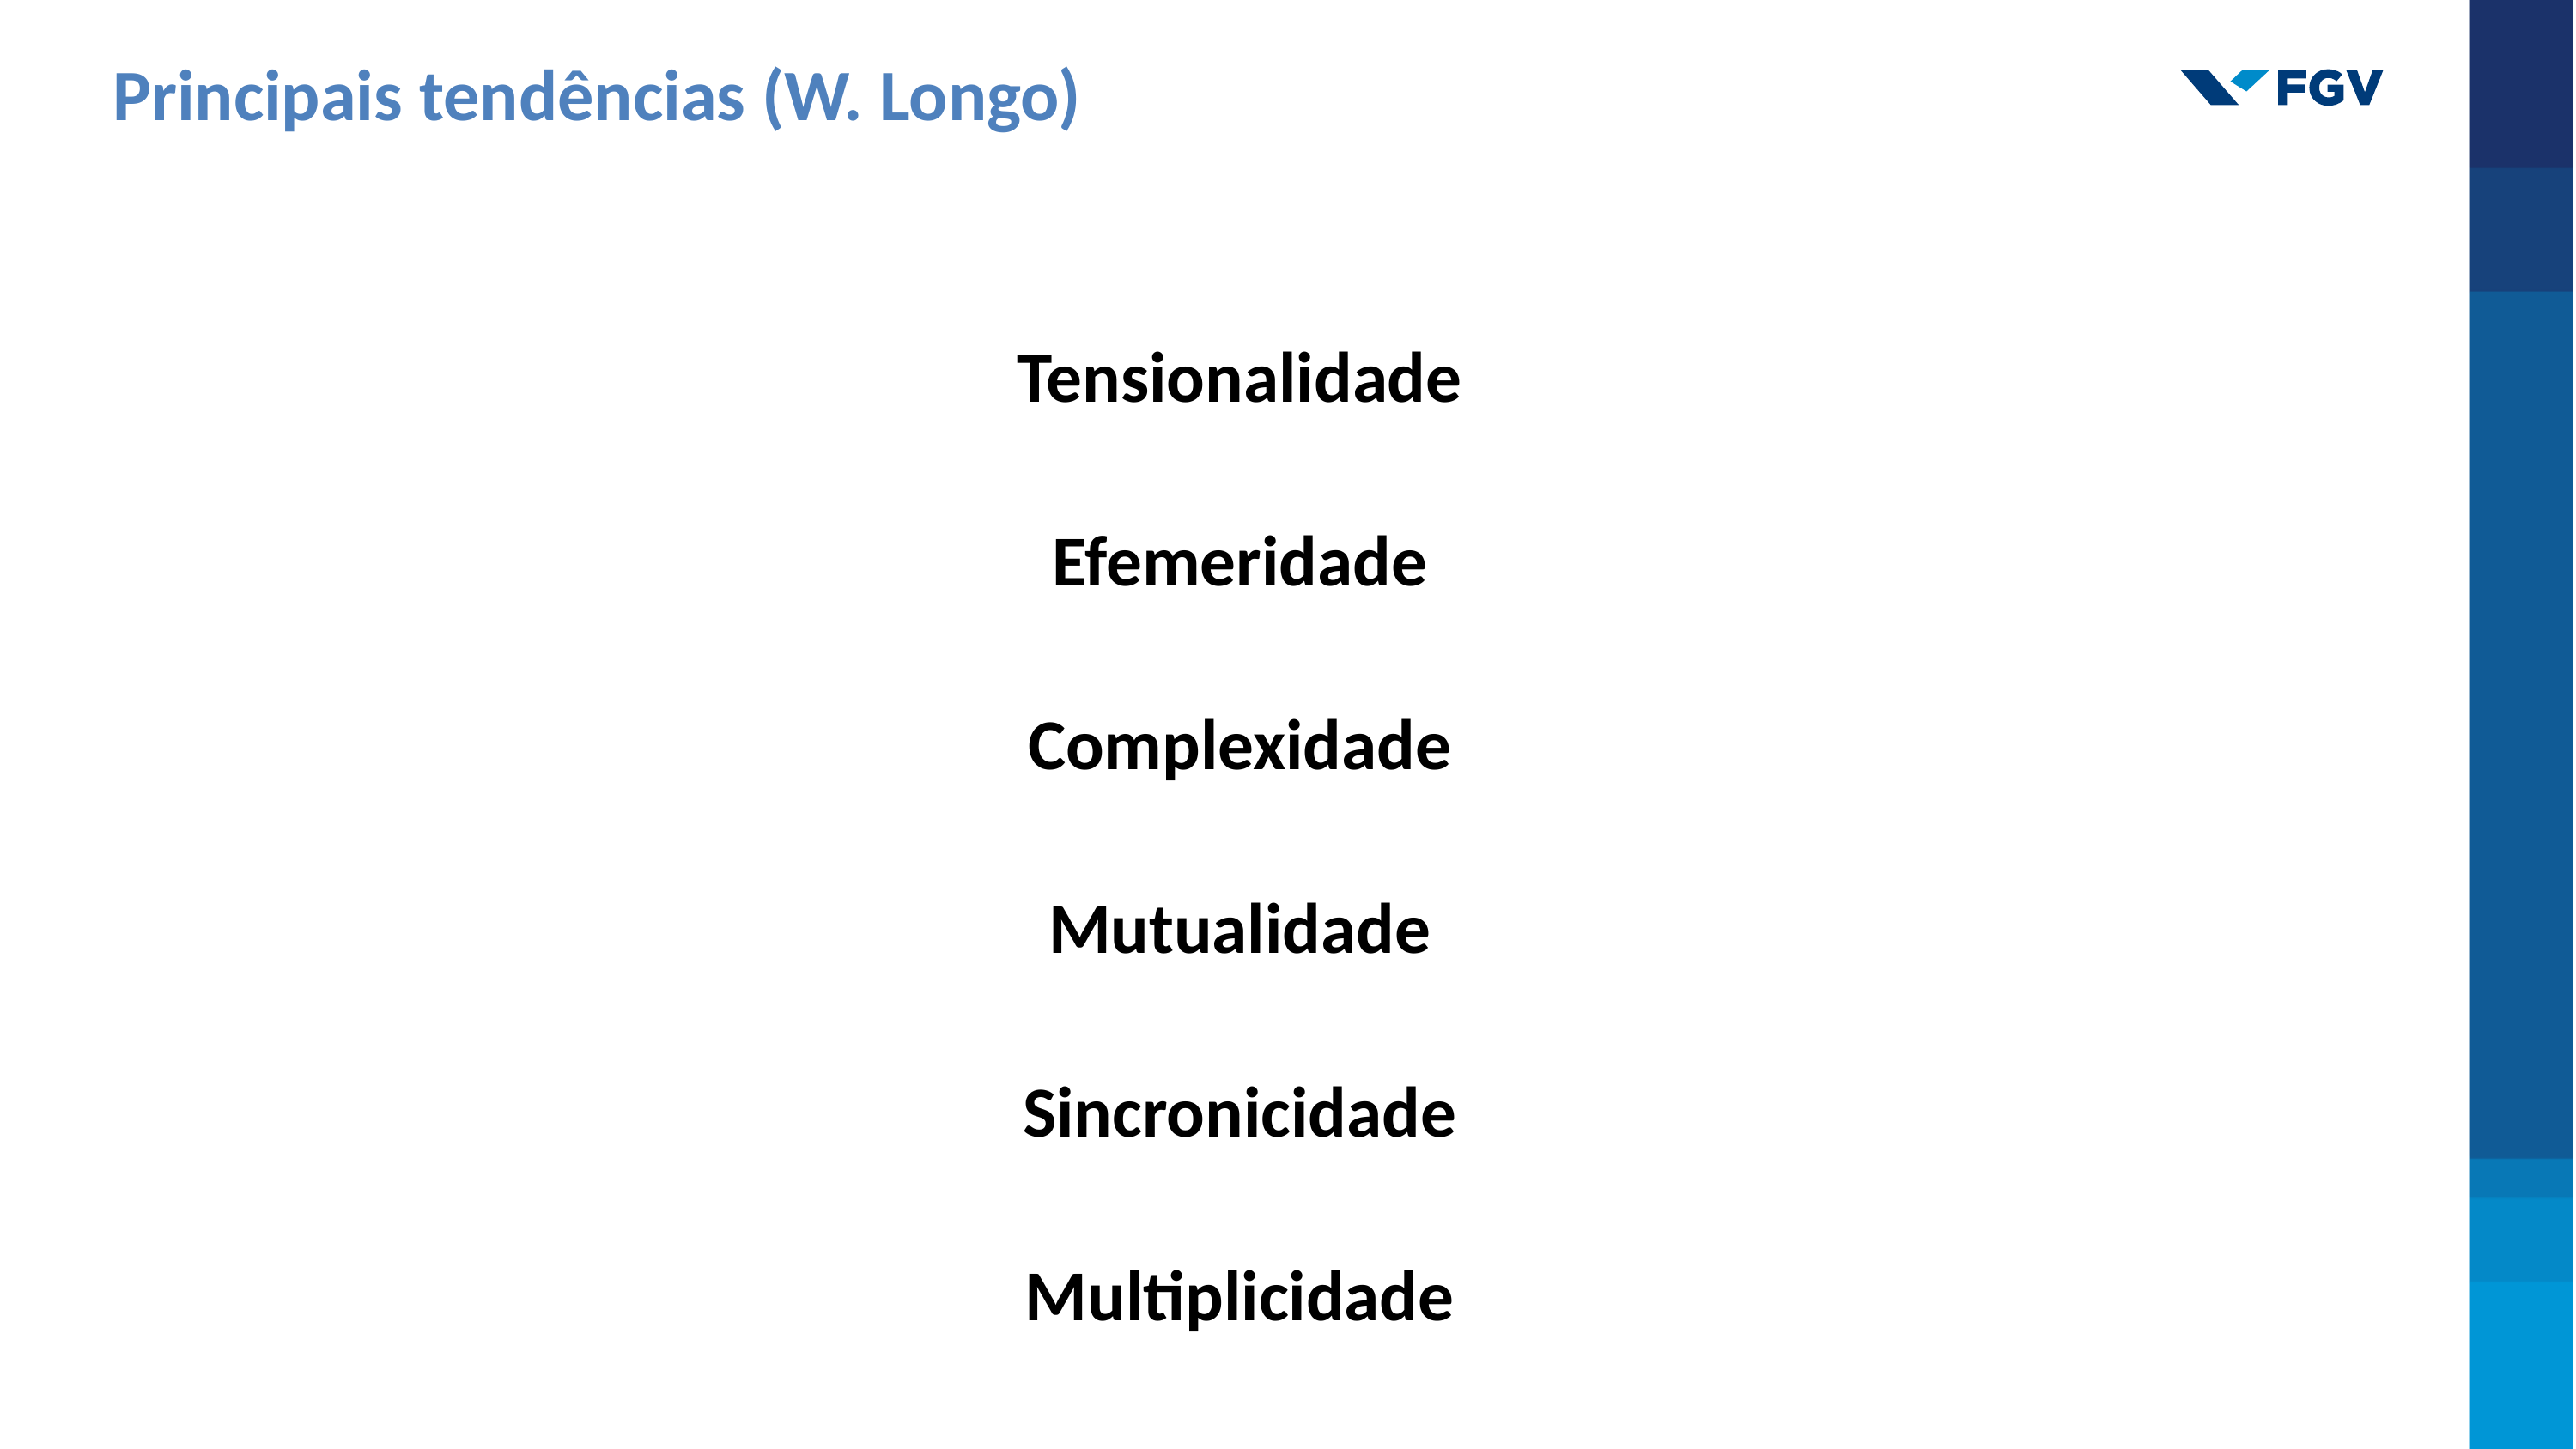

Principais tendências (W. Longo)
Tensionalidade
Efemeridade
Complexidade
Mutualidade
Sincronicidade
Multiplicidade